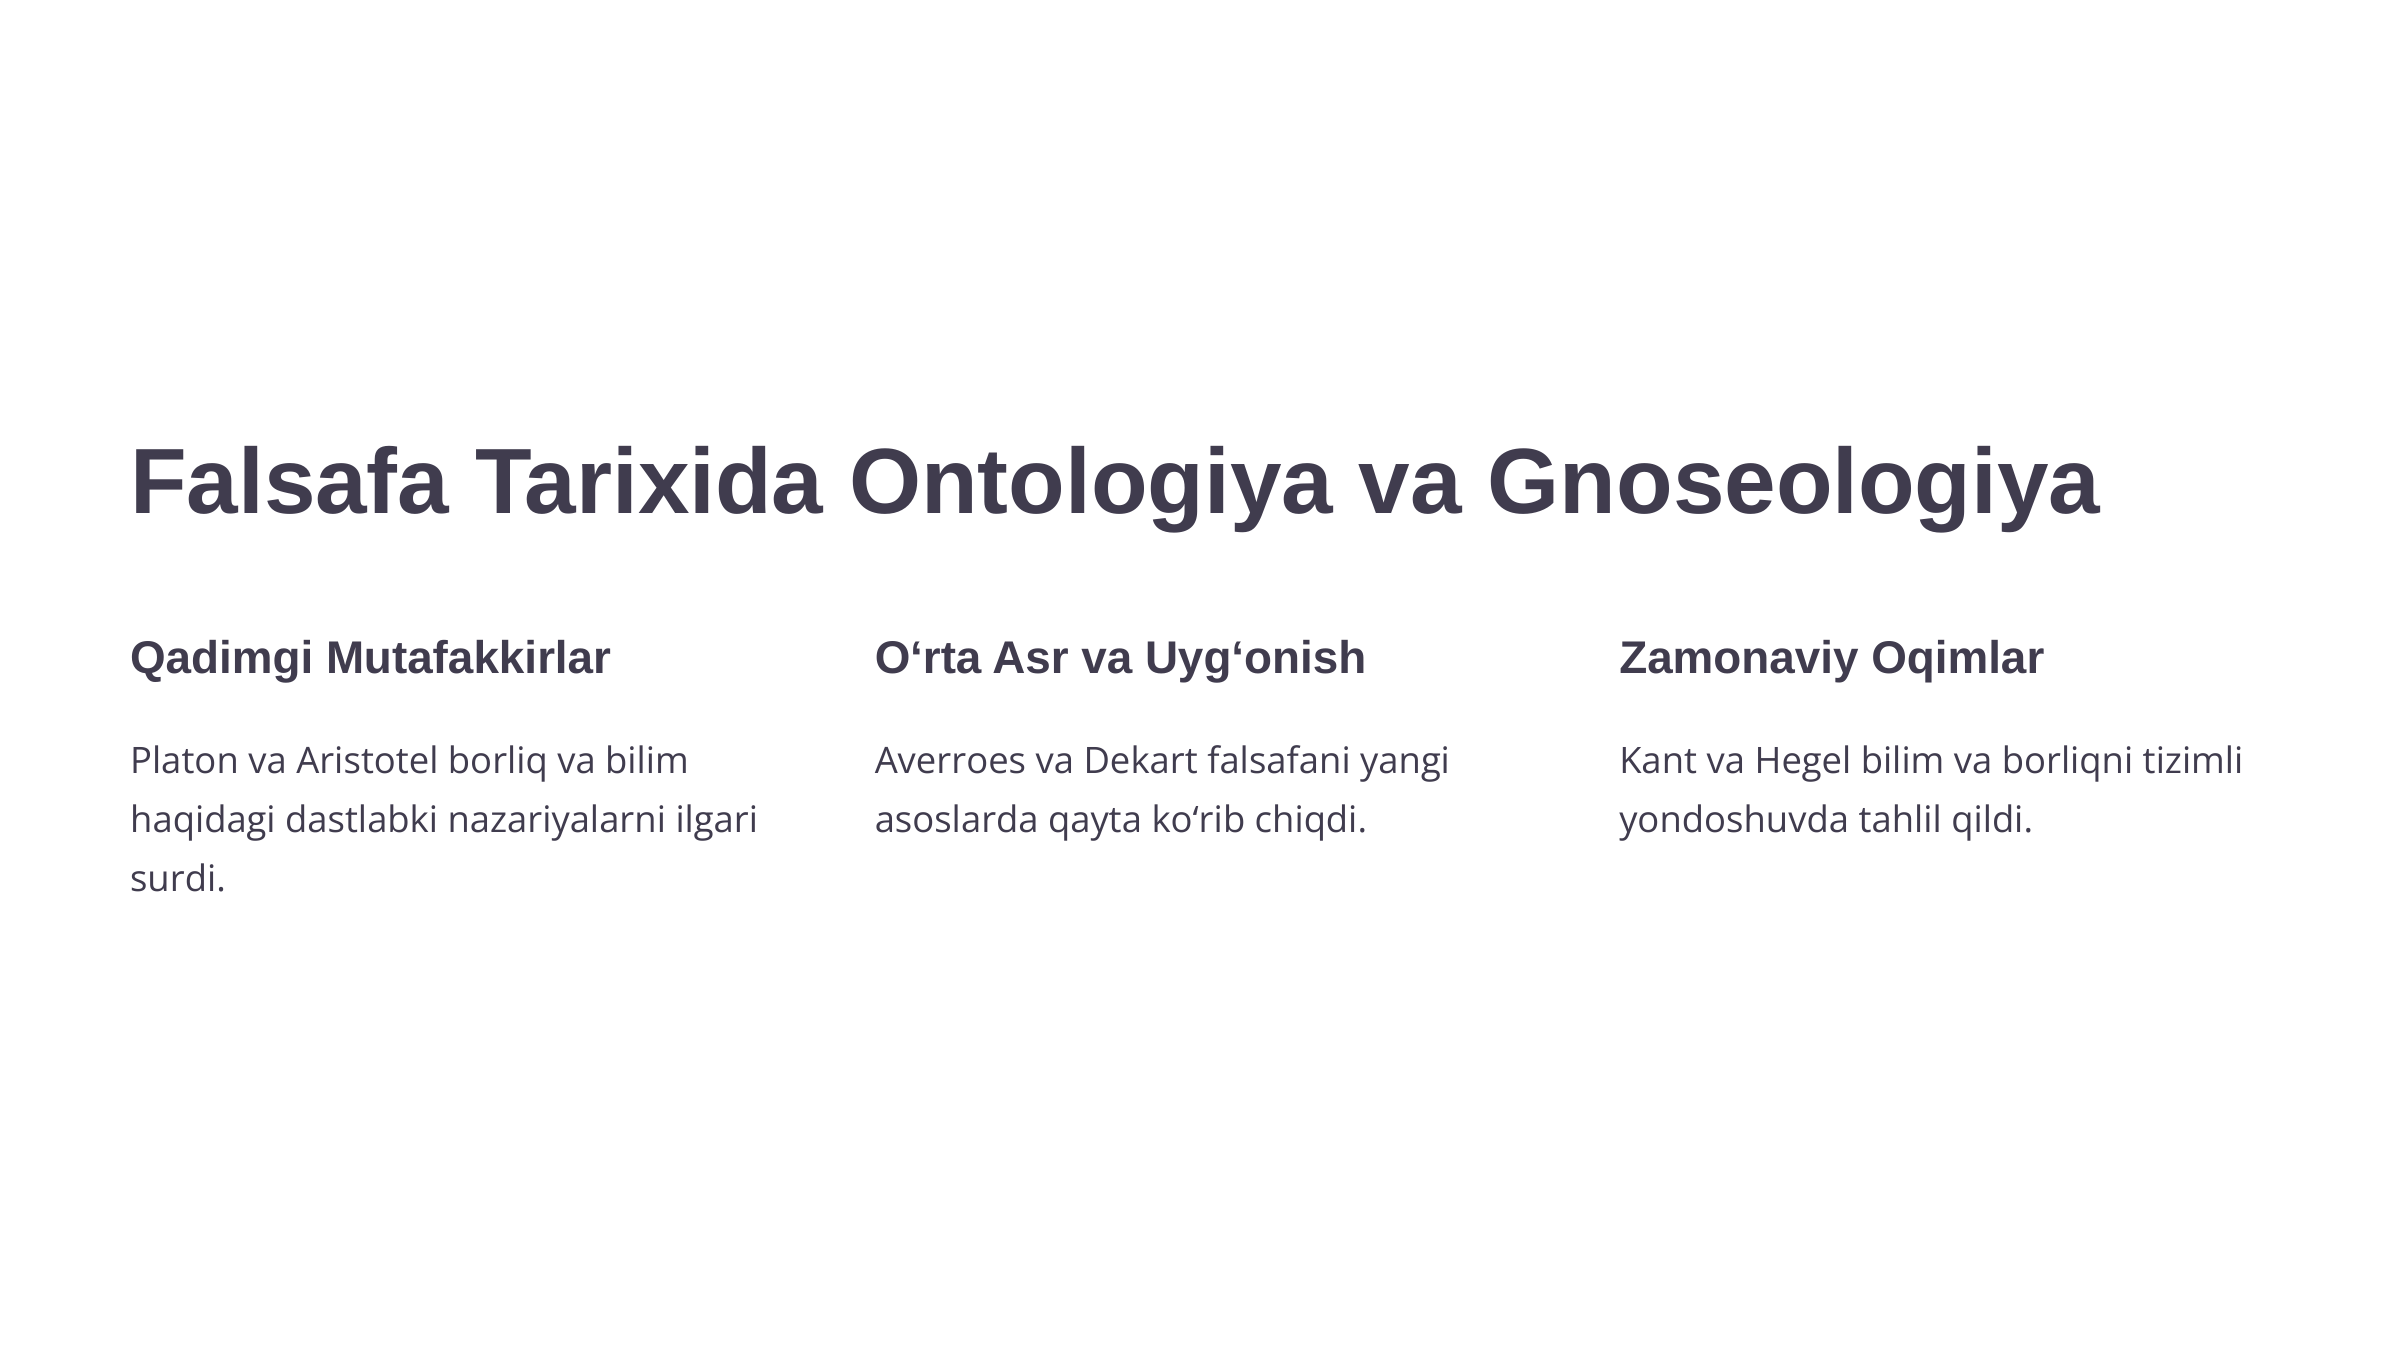

Falsafa Tarixida Ontologiya va Gnoseologiya
Qadimgi Mutafakkirlar
O‘rta Asr va Uyg‘onish
Zamonaviy Oqimlar
Platon va Aristotel borliq va bilim haqidagi dastlabki nazariyalarni ilgari surdi.
Averroes va Dekart falsafani yangi asoslarda qayta ko‘rib chiqdi.
Kant va Hegel bilim va borliqni tizimli yondoshuvda tahlil qildi.